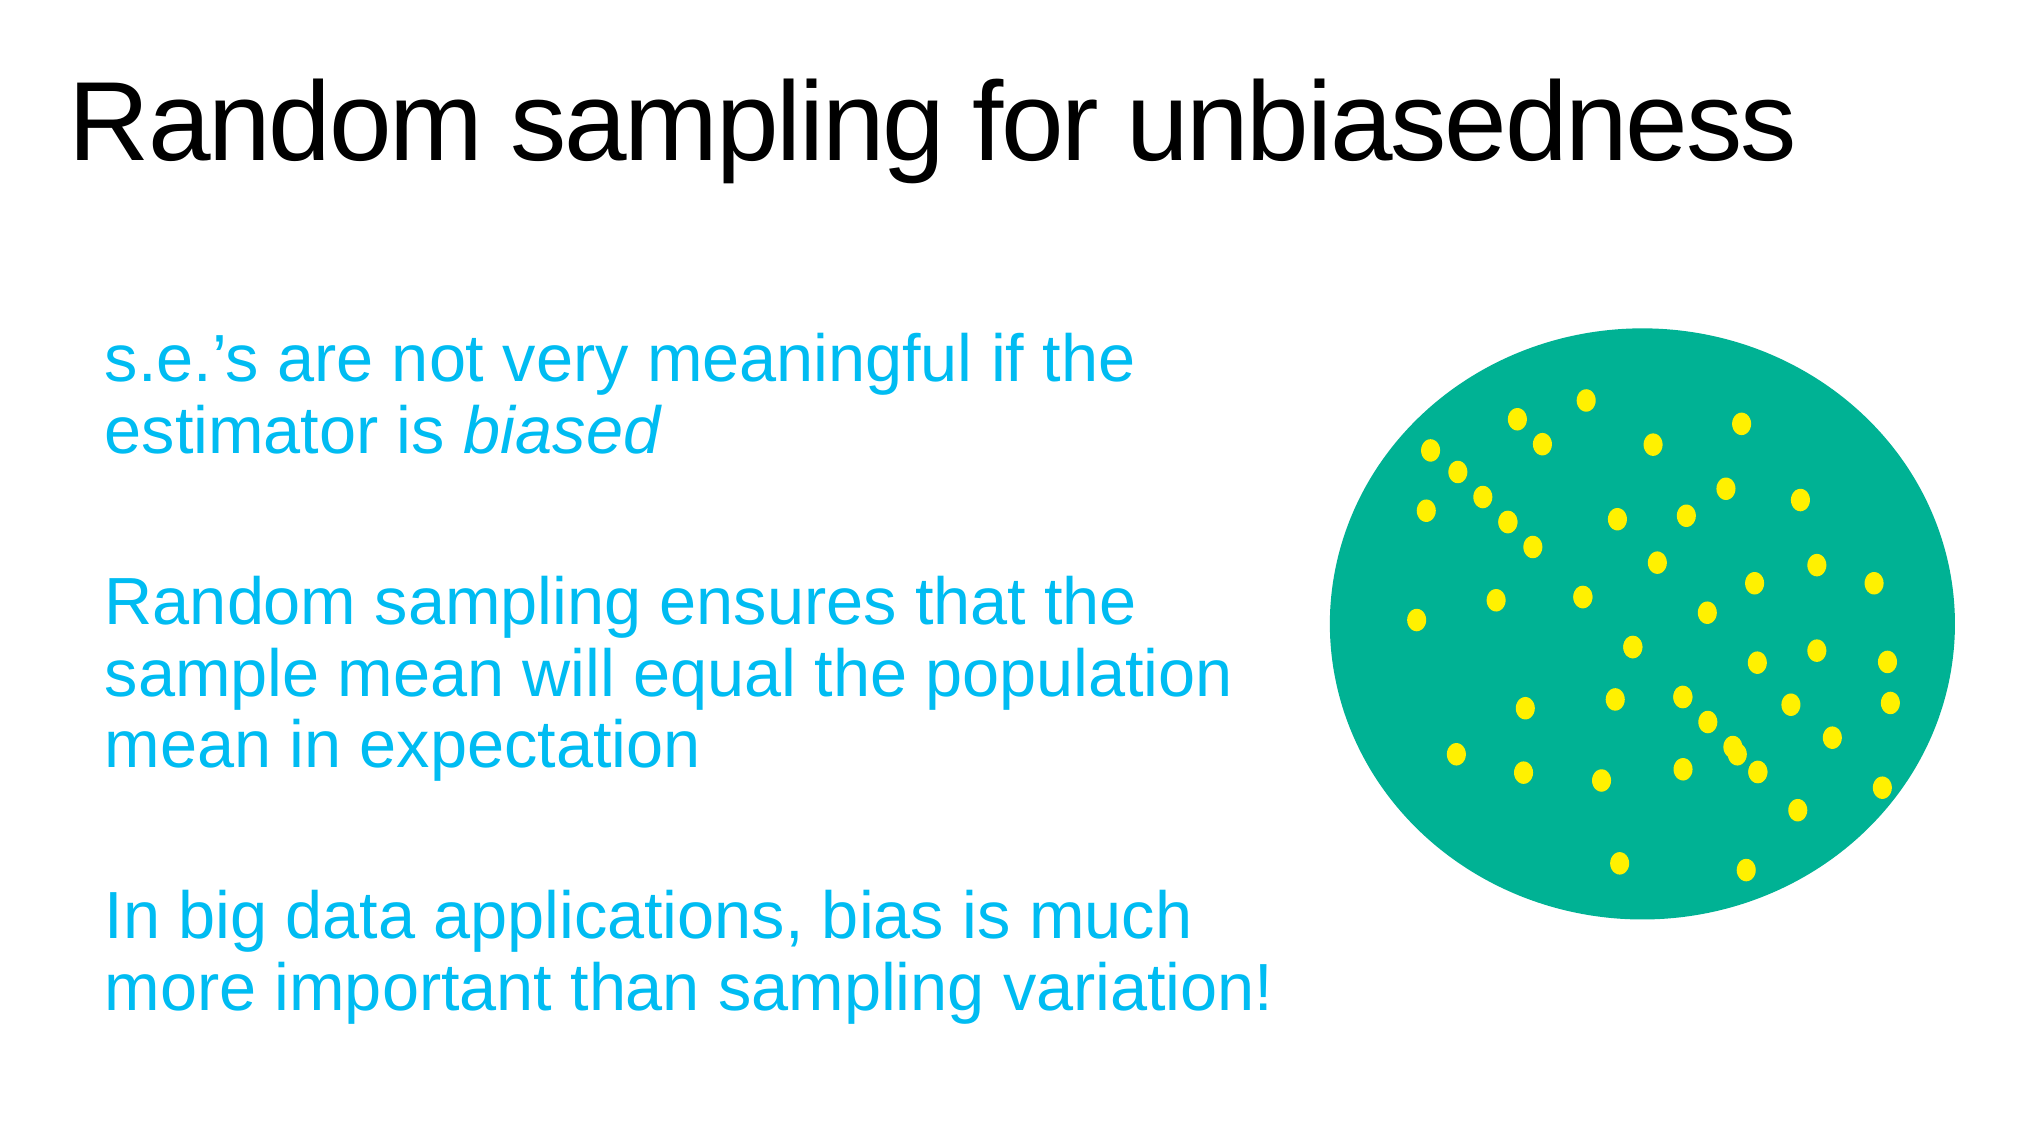

# Random sampling for unbiasedness

s.e.’s are not very meaningful if the estimator is biased

Random sampling ensures that the sample mean will equal the population mean in expectation

In big data applications, bias is much more important than sampling variation!